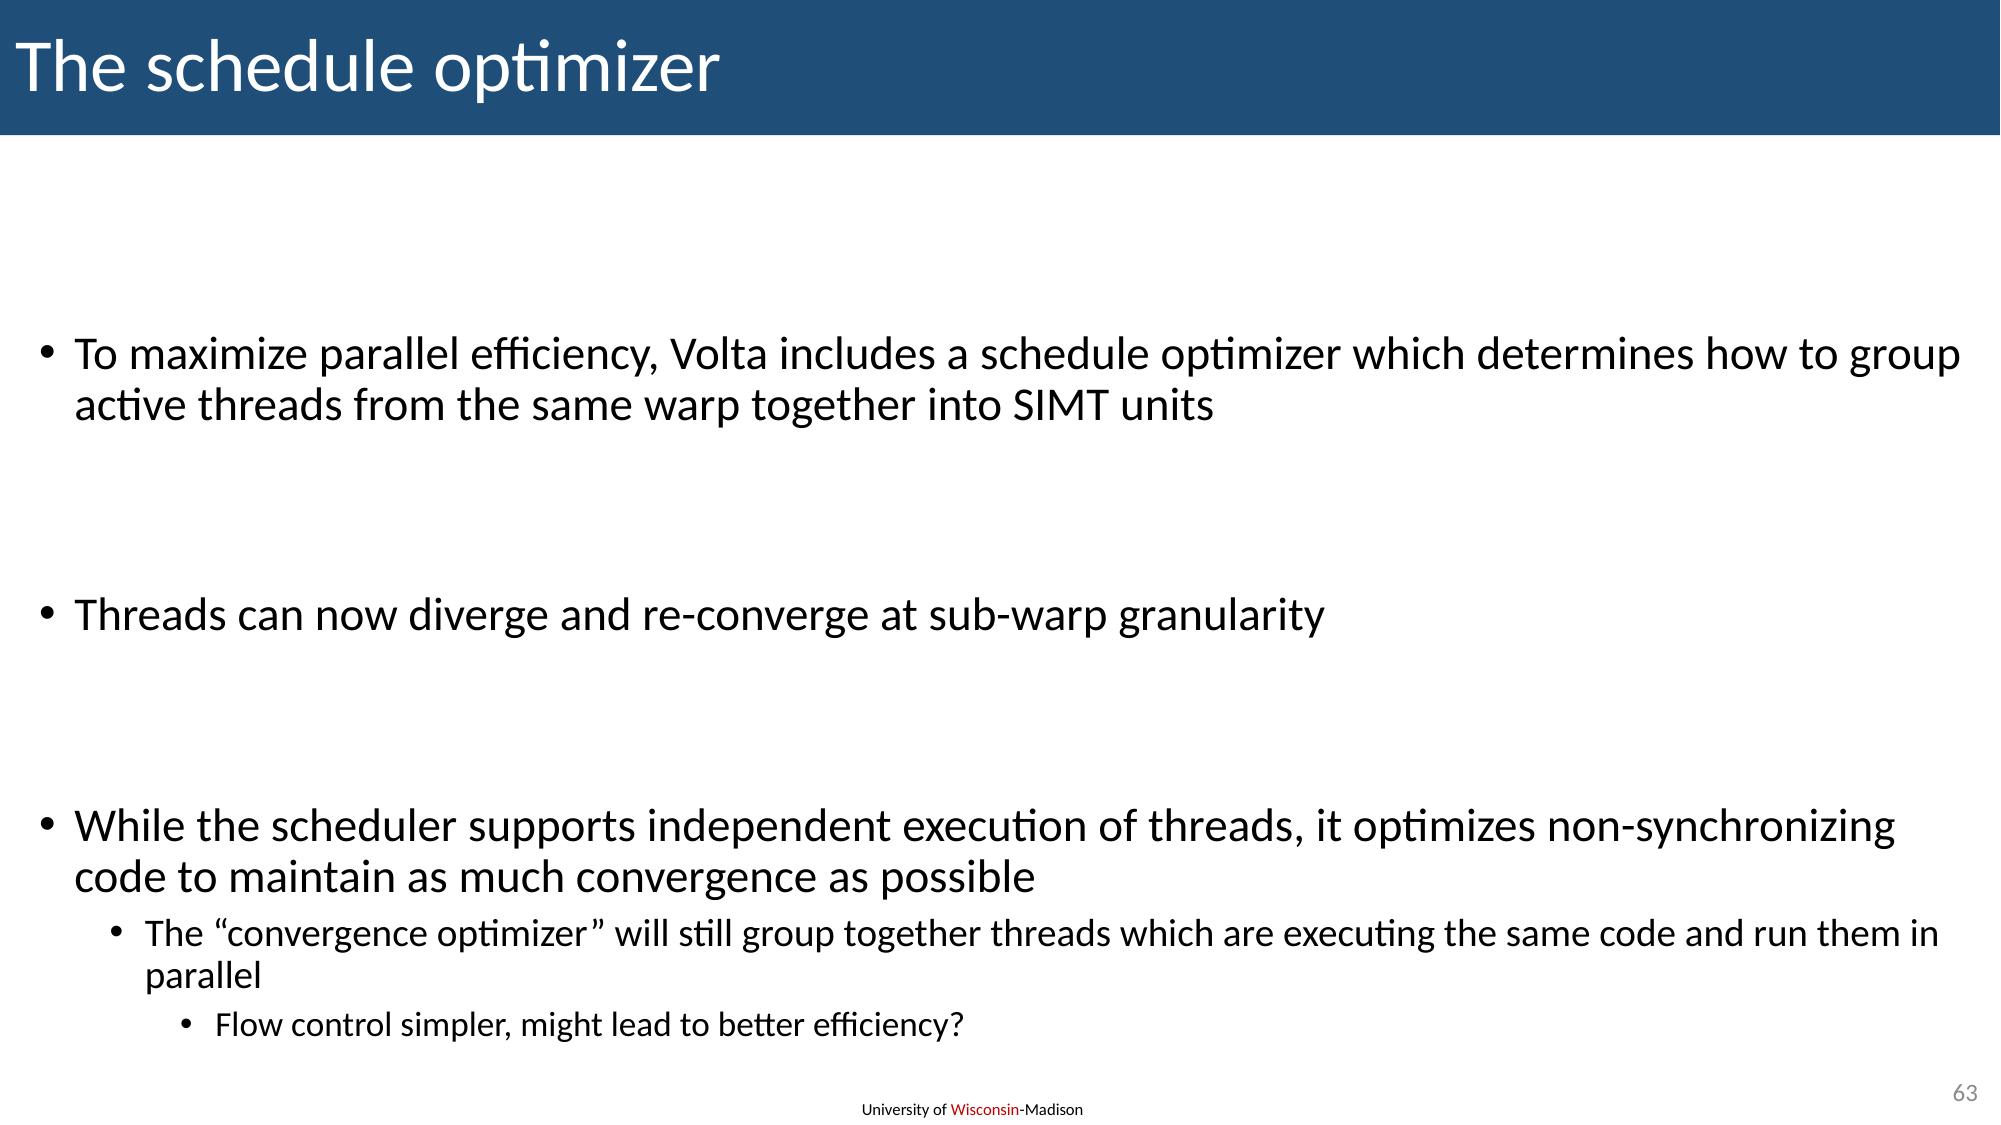

# The schedule optimizer

To maximize parallel efficiency, Volta includes a schedule optimizer which determines how to group active threads from the same warp together into SIMT units

Threads can now diverge and re-converge at sub-warp granularity

While the scheduler supports independent execution of threads, it optimizes non-synchronizing code to maintain as much convergence as possible
The “convergence optimizer” will still group together threads which are executing the same code and run them in parallel
Flow control simpler, might lead to better efficiency?
63